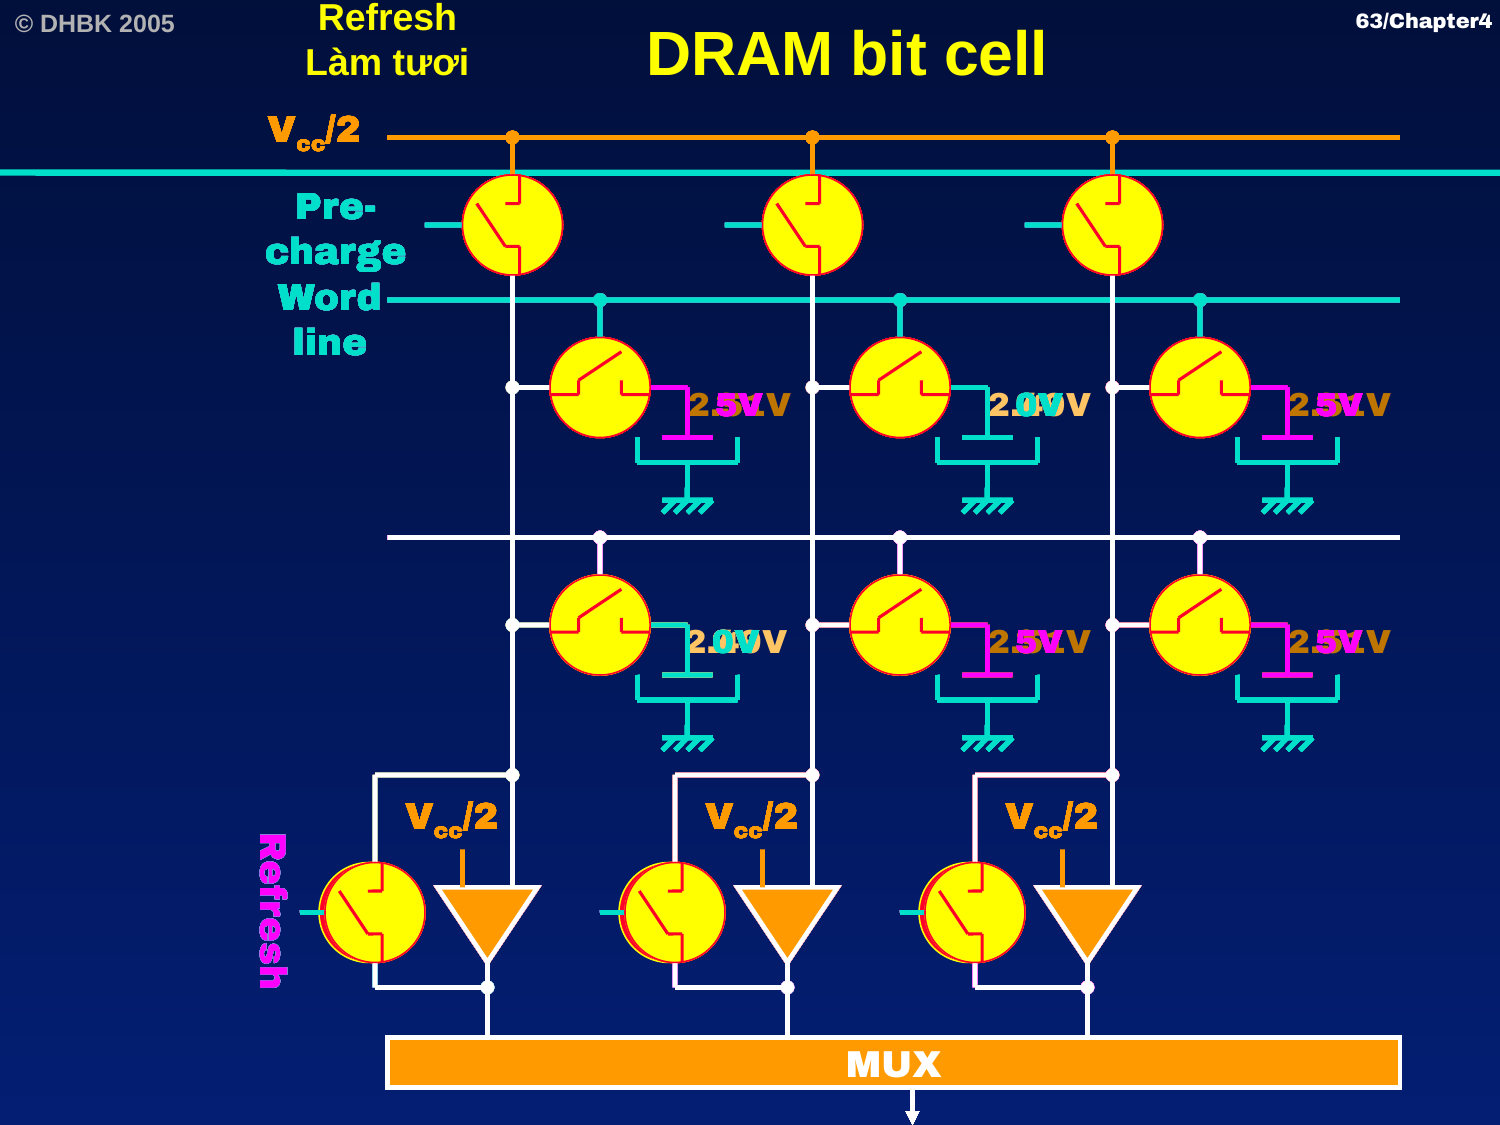

# DRAM bit cell
63/Chapter4
Refresh
Làm tươi
Vcc/2

Pre-
charge

Word
line

5V
0V
5V

0V
5V
5V

Refresh

Vcc/2
Vcc/2
Vcc/2

MUX

Vcc/2

Pre-
charge

Word
line

3V
2V
3V

2V
3V
3V

Vcc/2
Vcc/2
Vcc/2
Refresh

MUX

Vcc/2

Pre-
charge

Word
line

3V
2V
3V

2V
3V
3V

Vcc/2
Vcc/2
Vcc/2
Refresh

MUX

Vcc/2

Pre-
charge

Word
line

2.51V
2.49V
2.51V

2V
3V
3V

Vcc/2
Vcc/2
Vcc/2
Refresh

MUX

Vcc/2

Pre-
charge

Word
line

5V
0V
5V

2V
3V
3V

Vcc/2
Vcc/2
Vcc/2
Refresh

MUX

Vcc/2

Pre-
charge

Word
line

5V
0V
5V

2V
3V
3V

Vcc/2
Vcc/2
Vcc/2
Refresh

MUX

Vcc/2

Pre-
charge

Word
line

5V
0V
5V

2.49V
2.51V
2.51V

Vcc/2
Vcc/2
Vcc/2
Refresh

MUX

Vcc/2

Pre-
charge

Word
line

5V
0V
5V

0V
5V
5V

Vcc/2
Vcc/2
Vcc/2
Refresh

MUX

Vcc/2

Pre-
charge

Word
line

5V
0V
5V

0V
5V
5V

Vcc/2
Vcc/2
Vcc/2

MUX